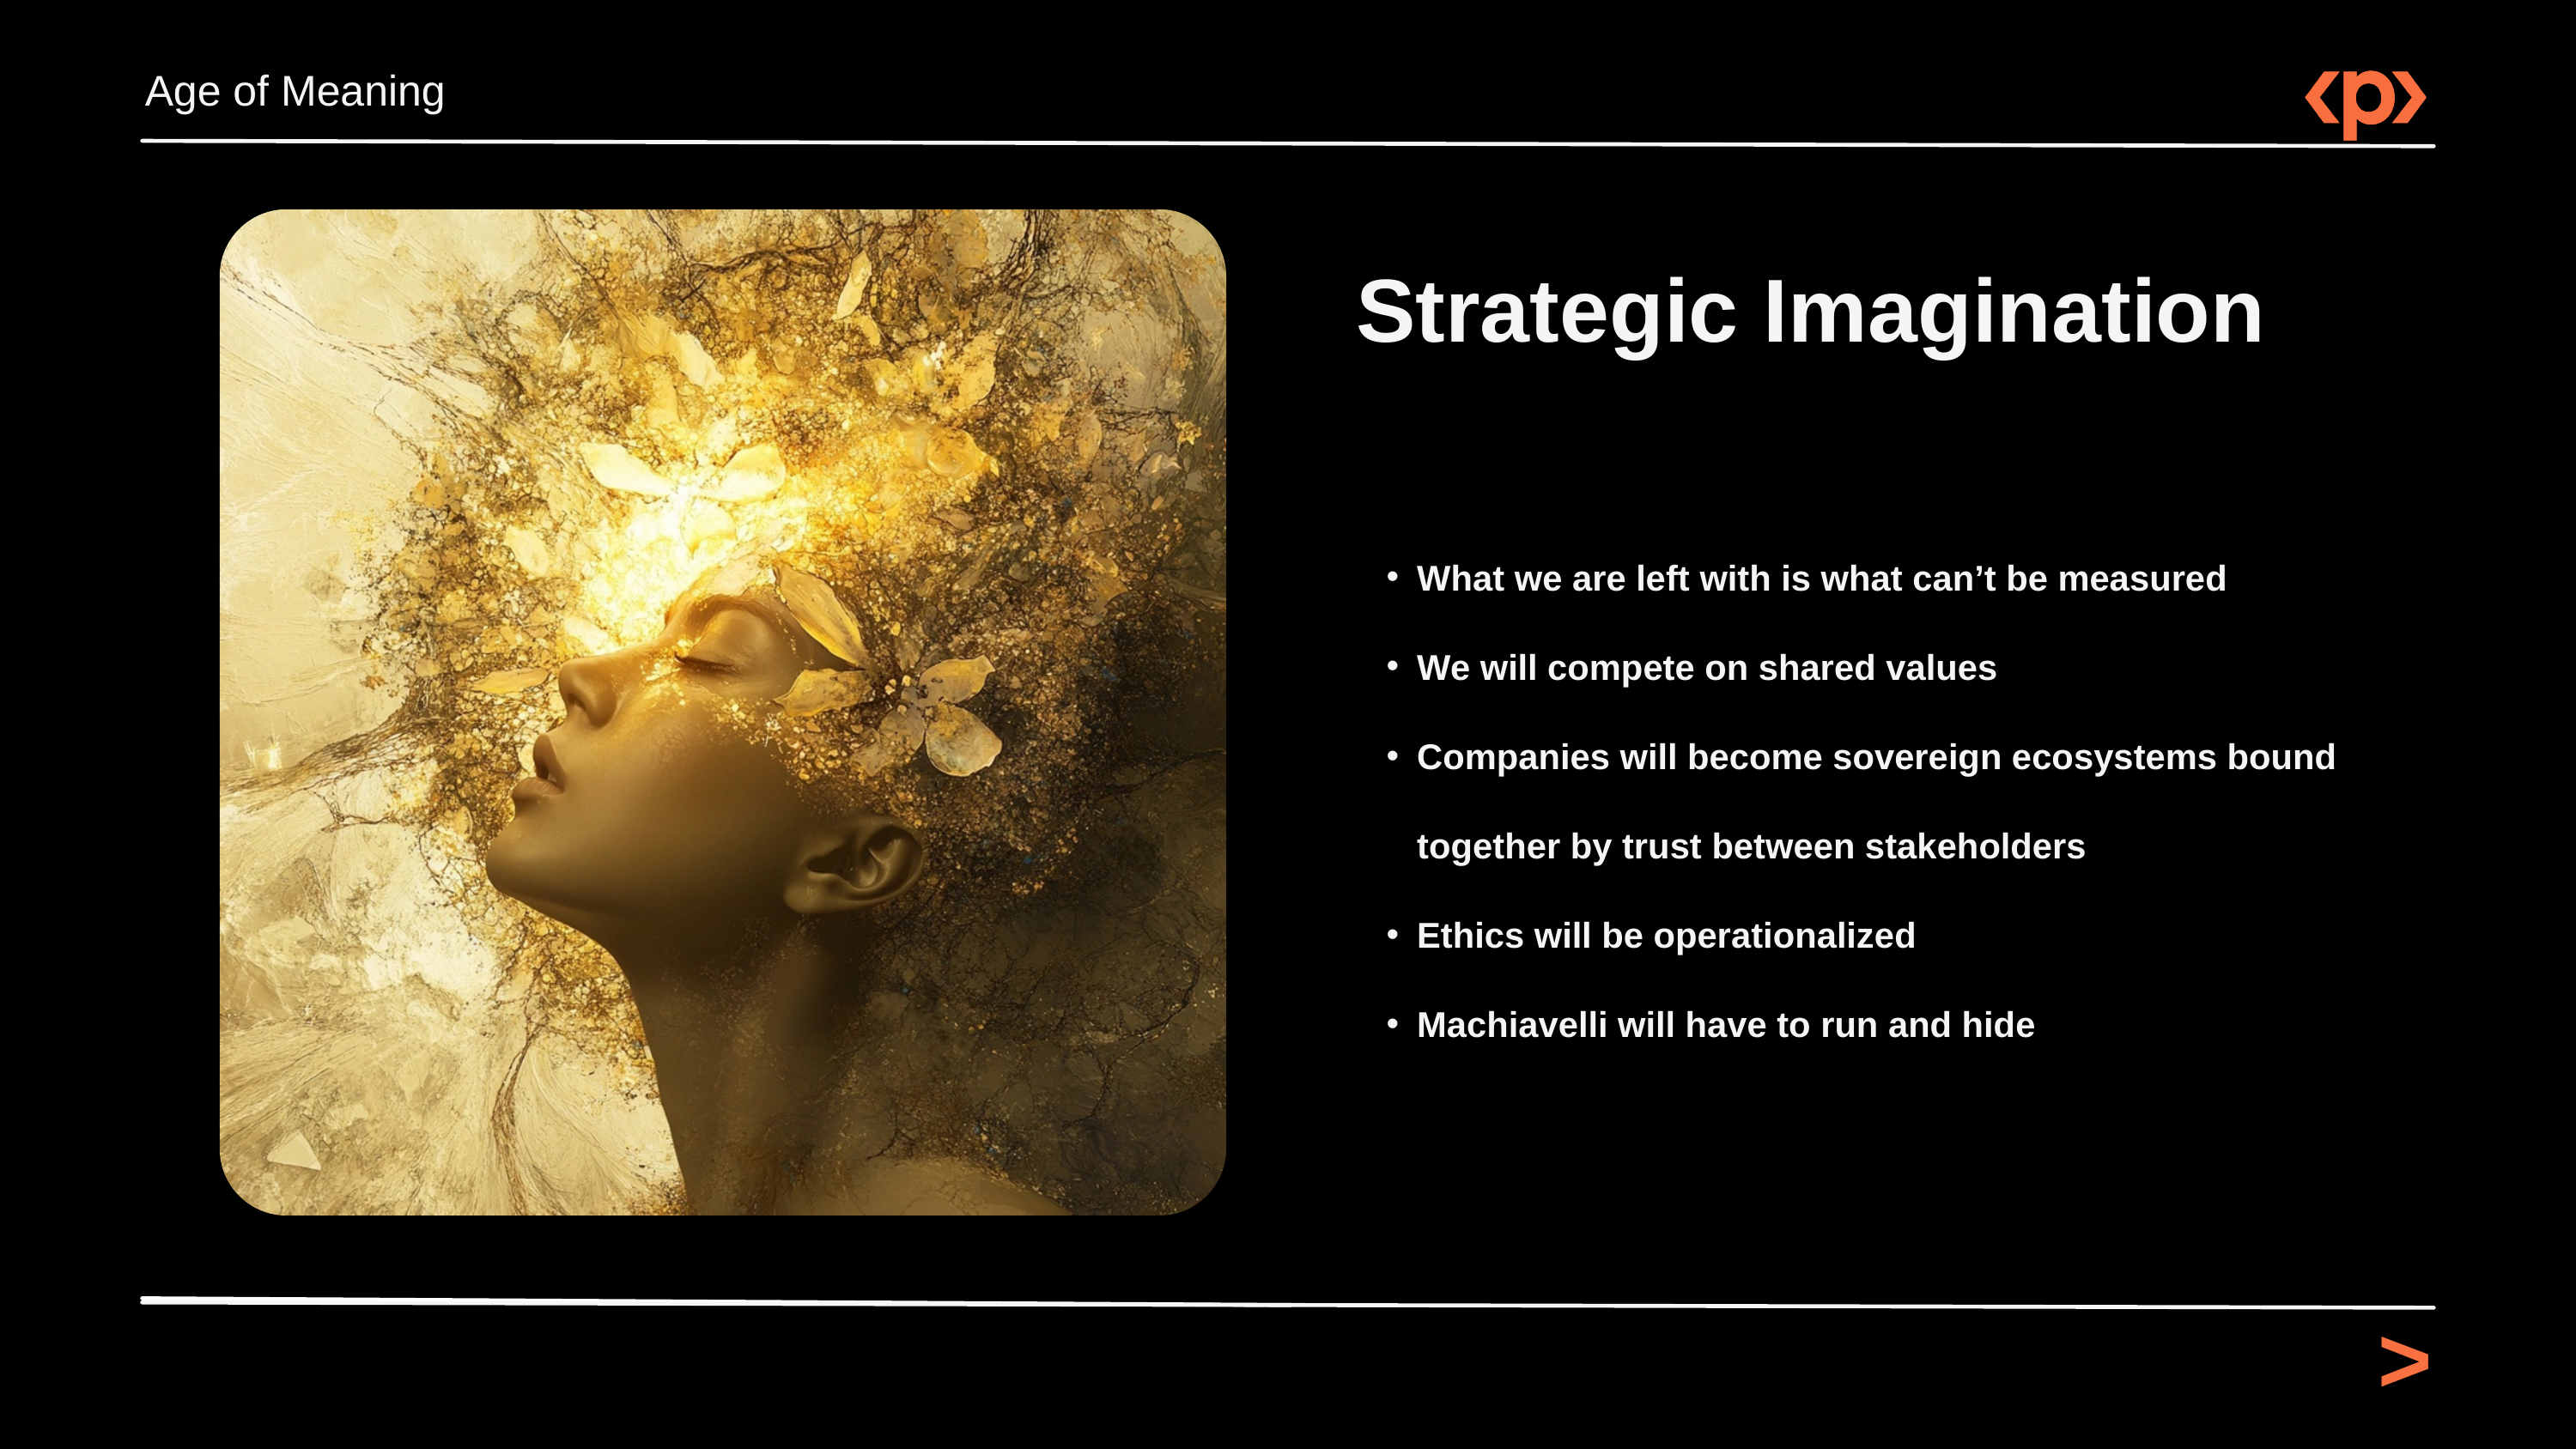

Age of Meaning

Strategic Imagination
What we are left with is what can’t be measured
We will compete on shared values
Companies will become sovereign ecosystems bound together by trust between stakeholders
Ethics will be operationalized
Machiavelli will have to run and hide
>